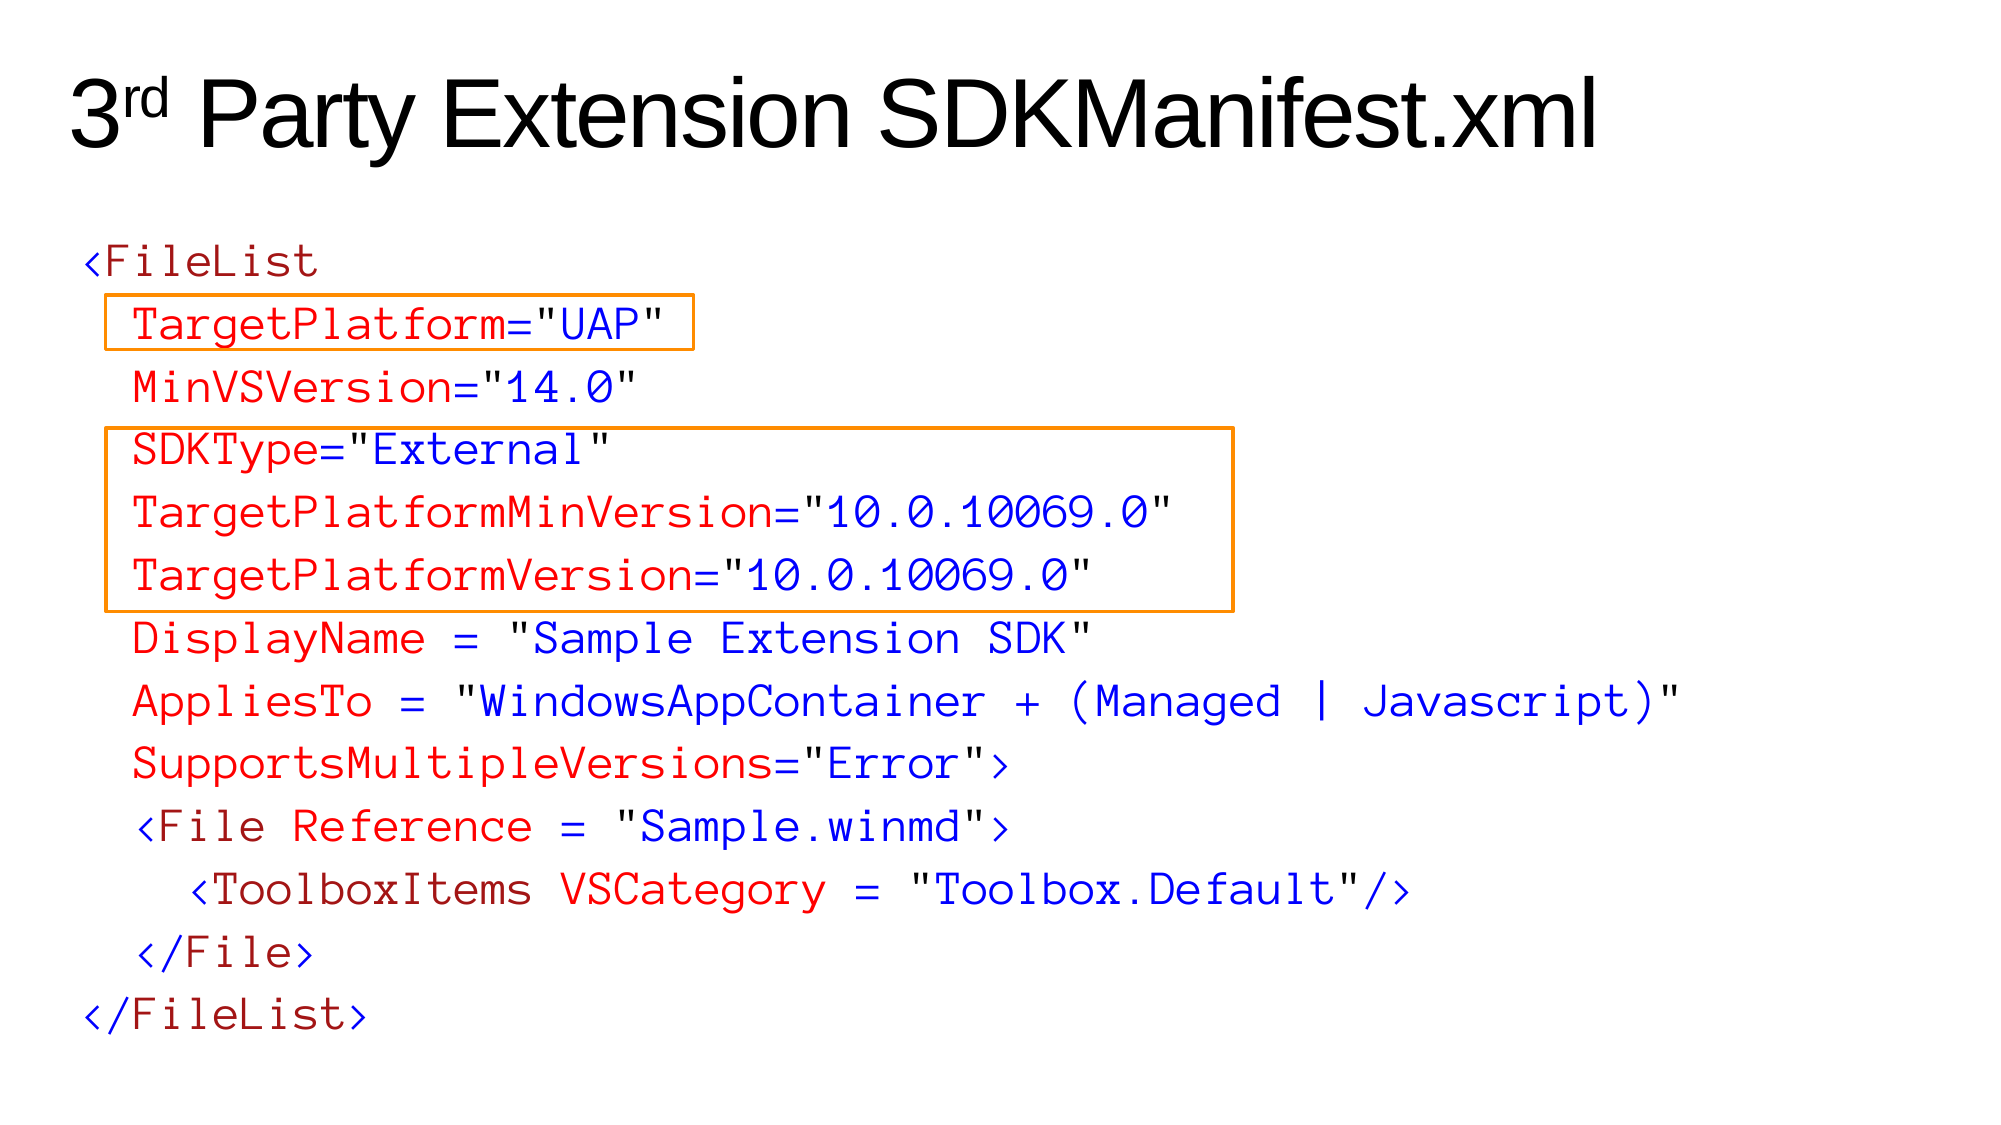

# 3rd Party Extension SDKManifest.xml
<FileList
  TargetPlatform="UAP"
  MinVSVersion="14.0"
  SDKType="External"
  TargetPlatformMinVersion="10.0.10069.0"
  TargetPlatformVersion="10.0.10069.0"
  DisplayName = "Sample Extension SDK"
  AppliesTo = "WindowsAppContainer + (Managed | Javascript)"
  SupportsMultipleVersions="Error">
  <File Reference = "Sample.winmd">
    <ToolboxItems VSCategory = "Toolbox.Default"/>
  </File>
</FileList>